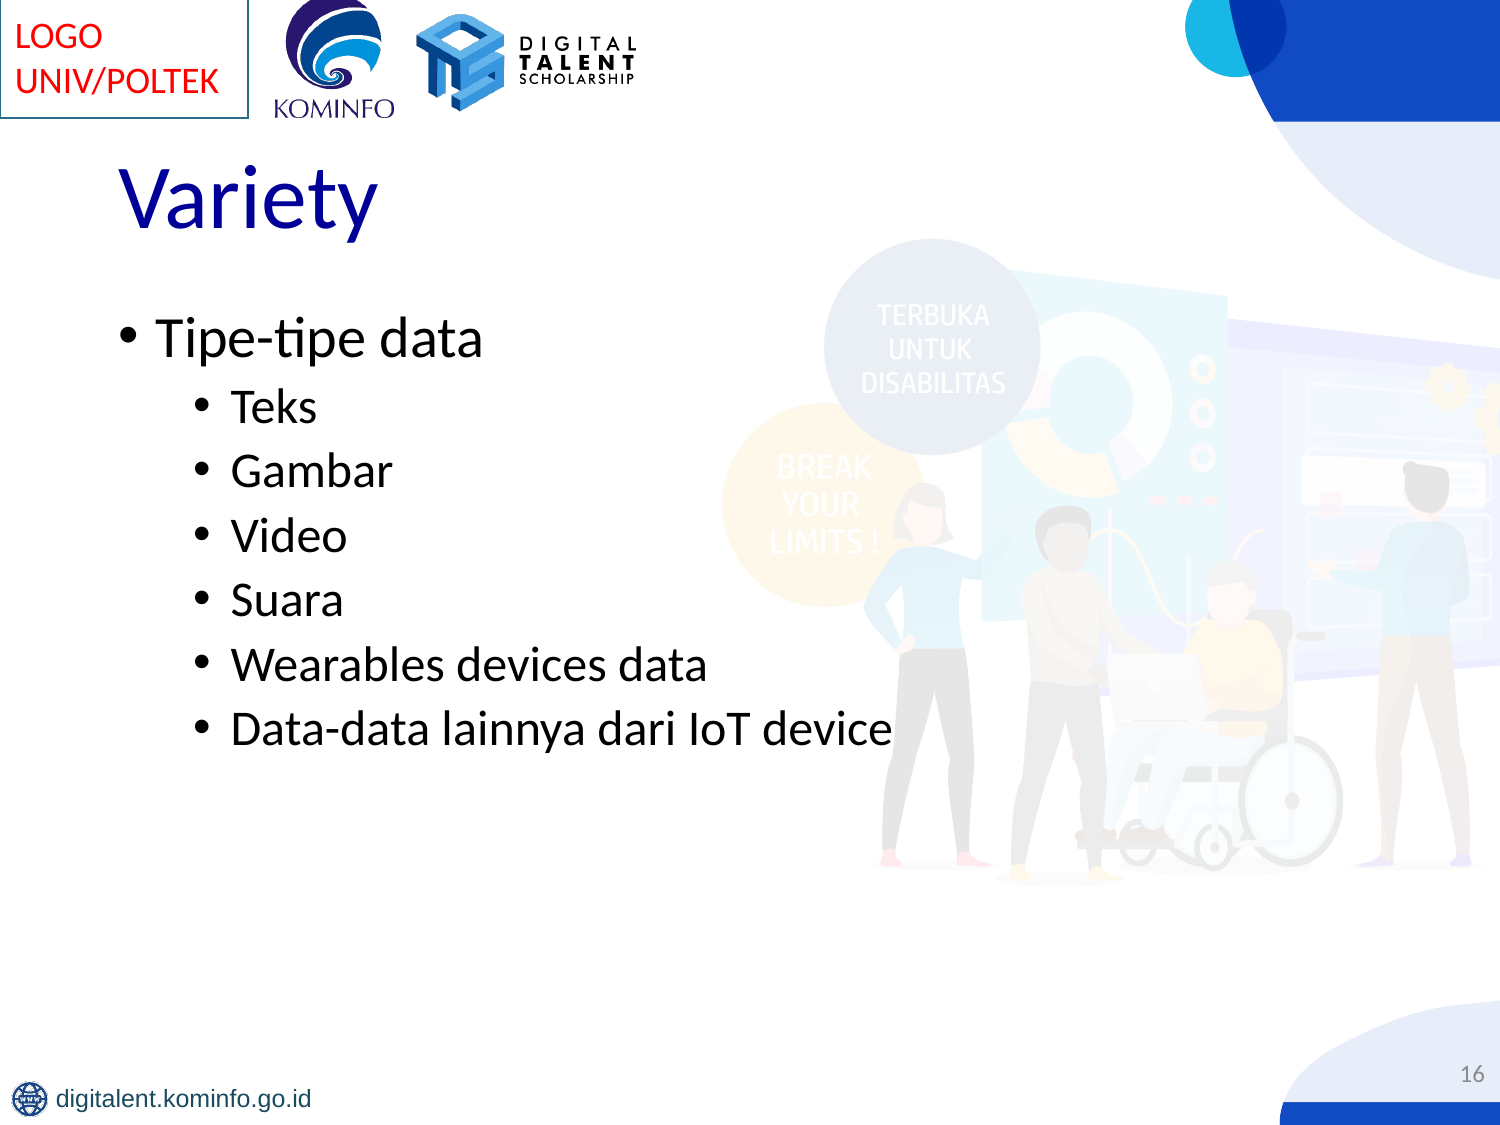

# Variety
Tipe-tipe data
Teks
Gambar
Video
Suara
Wearables devices data
Data-data lainnya dari IoT device
16